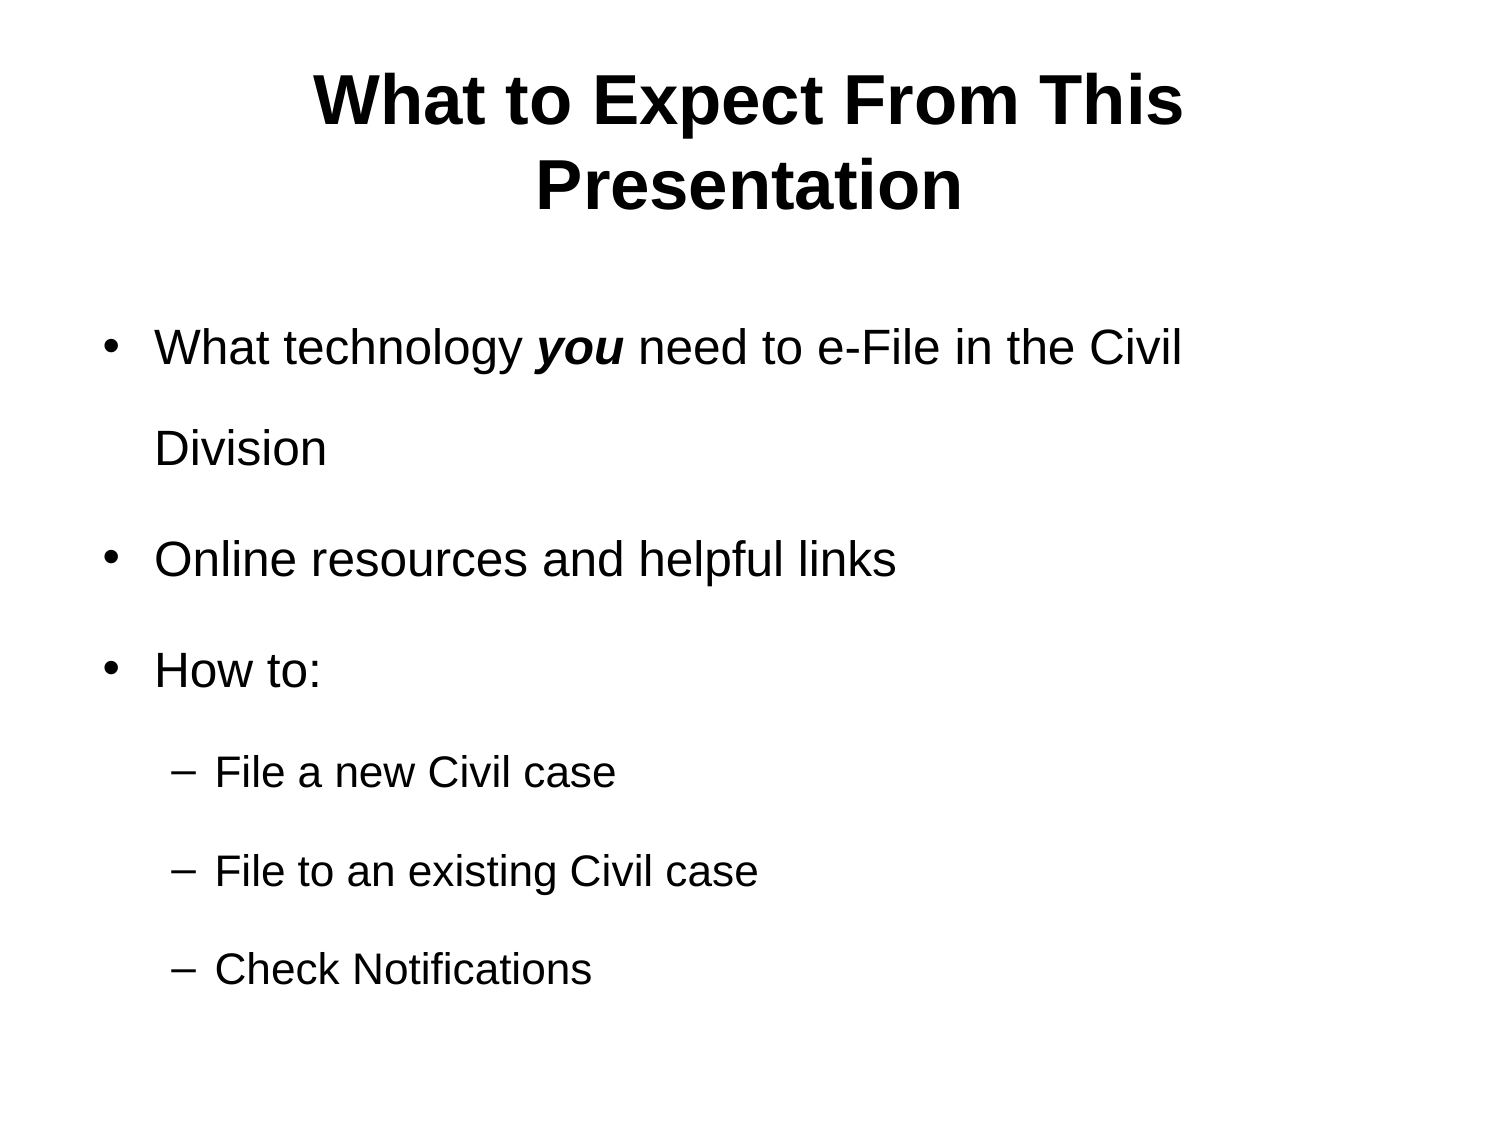

# What to Expect From This Presentation
What technology you need to e-File in the Civil Division
Online resources and helpful links
How to:
File a new Civil case
File to an existing Civil case
Check Notifications